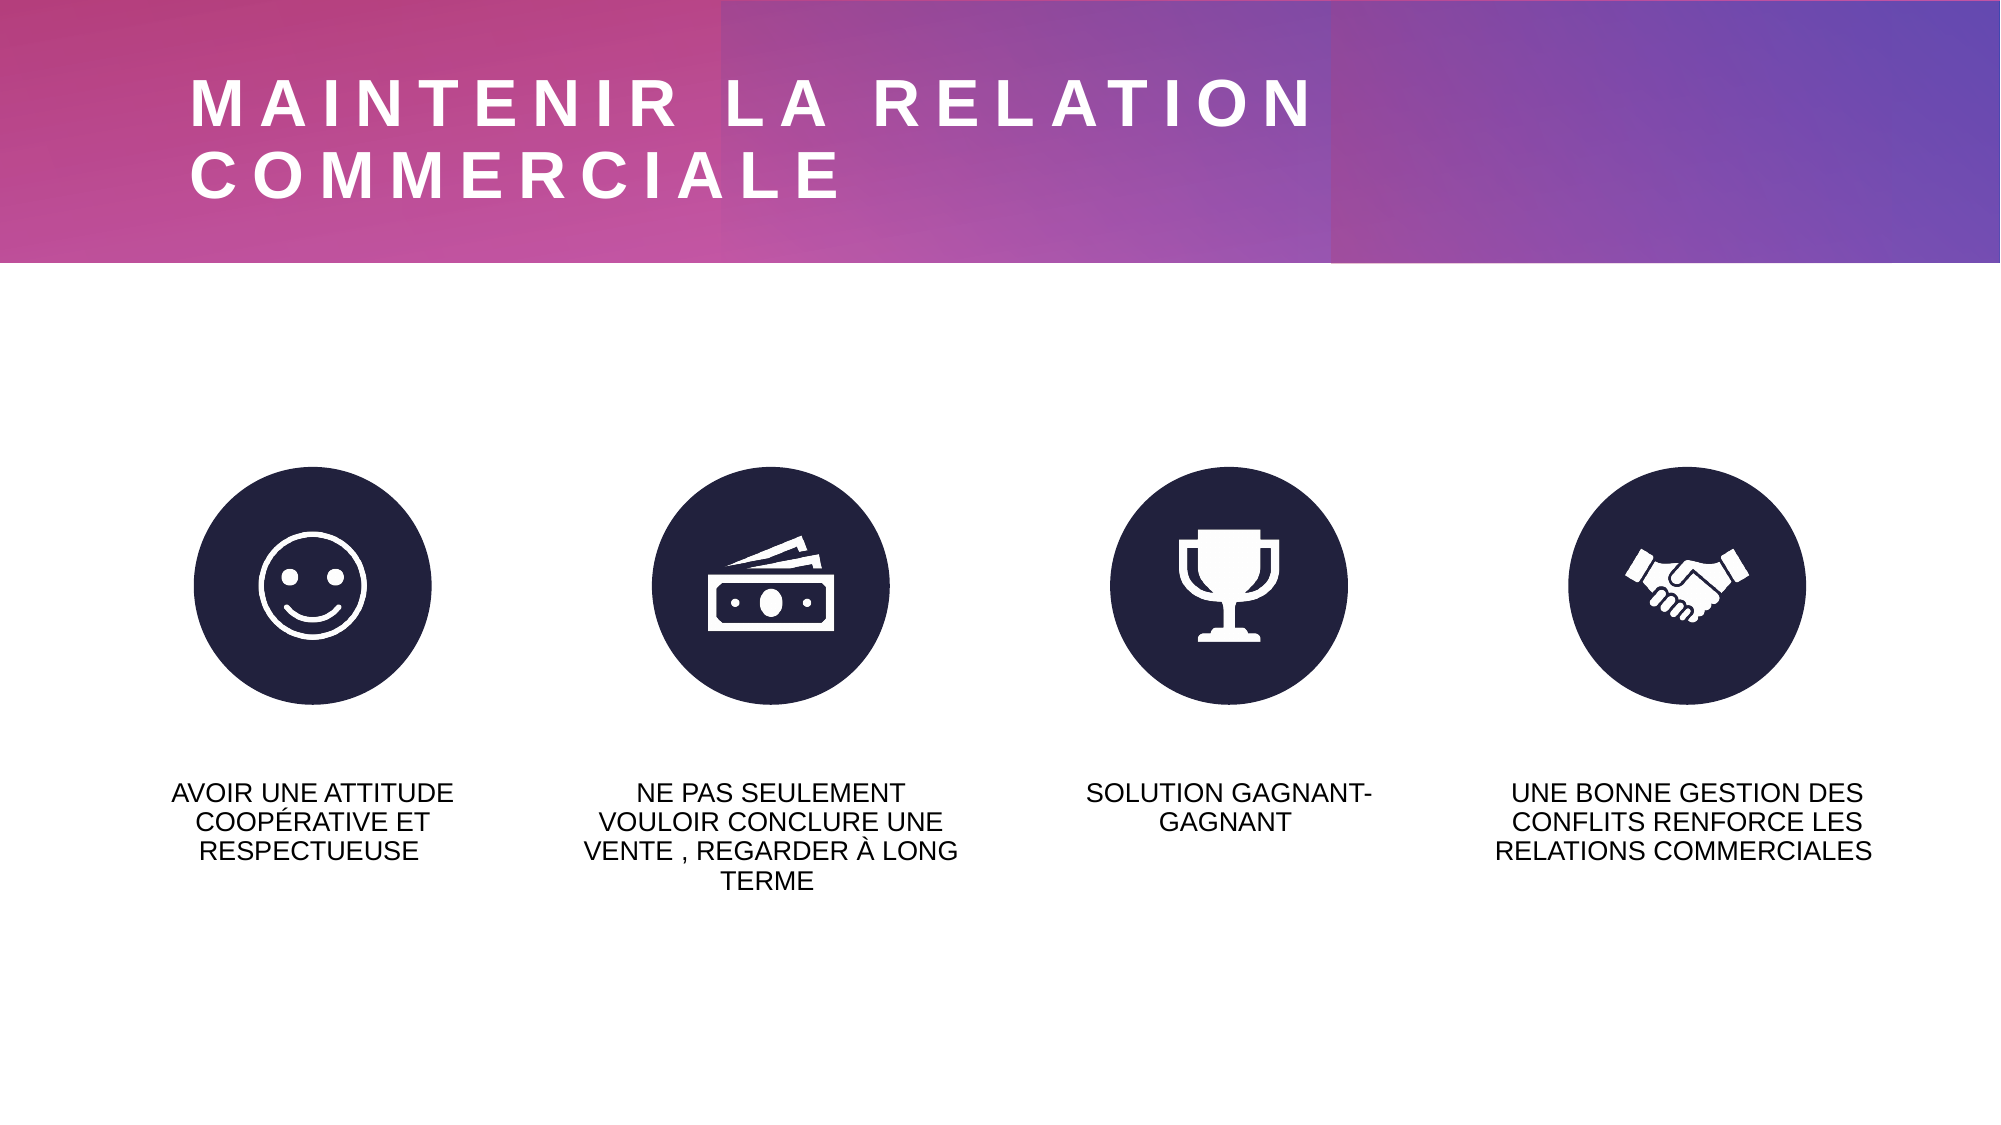

# MAINTENIR LA RELATION COMMERCIALE
Avoir une attitude coopérative et respectueuse
Ne pas seulement vouloir conclure une vente , regarder à long terme
Solution gagnant-gagnant
Une bonne gestion des conflits renforce les relations commerciales